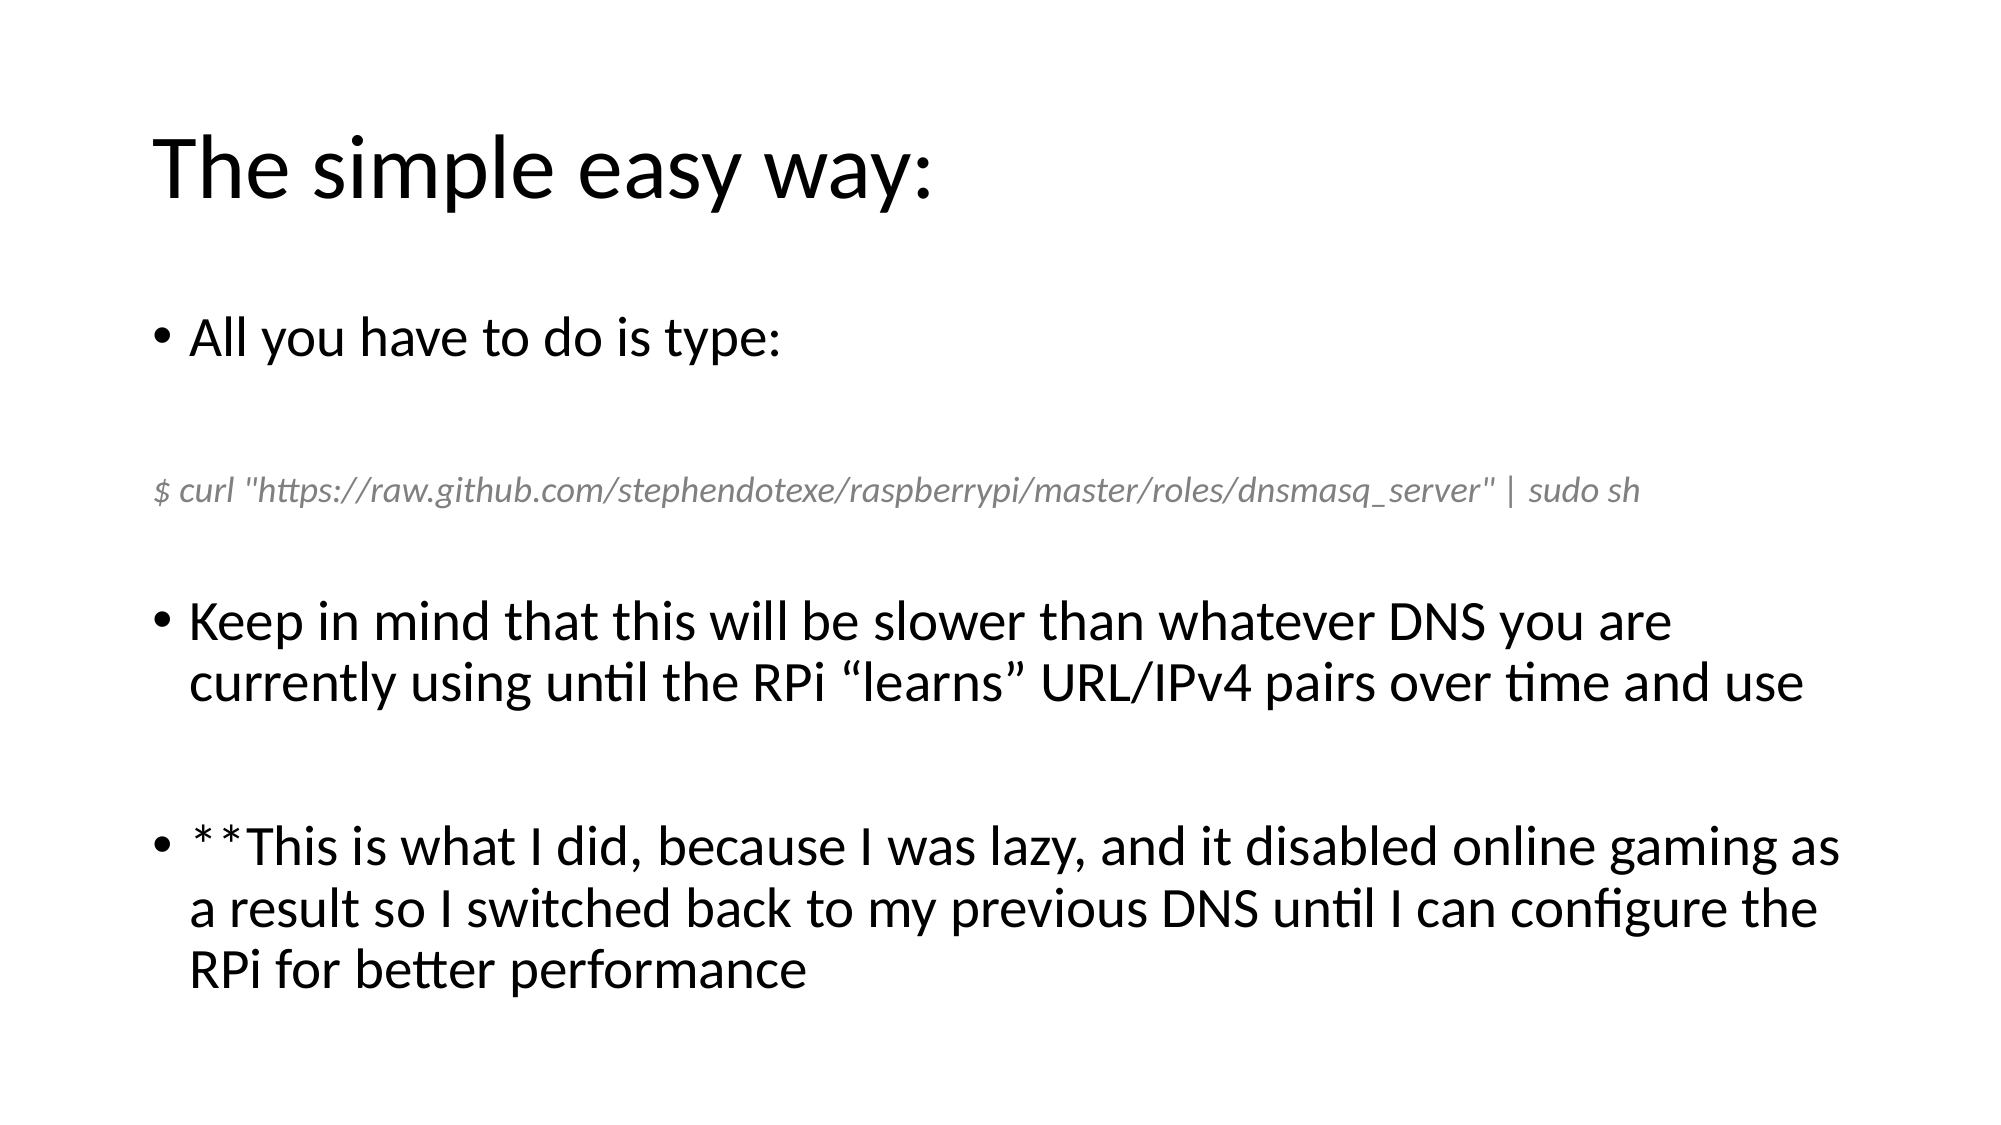

# The simple easy way:
All you have to do is type:

$ curl "https://raw.github.com/stephendotexe/raspberrypi/master/roles/dnsmasq_server" | sudo sh

Keep in mind that this will be slower than whatever DNS you are currently using until the RPi “learns” URL/IPv4 pairs over time and use

**This is what I did, because I was lazy, and it disabled online gaming as a result so I switched back to my previous DNS until I can configure the RPi for better performance